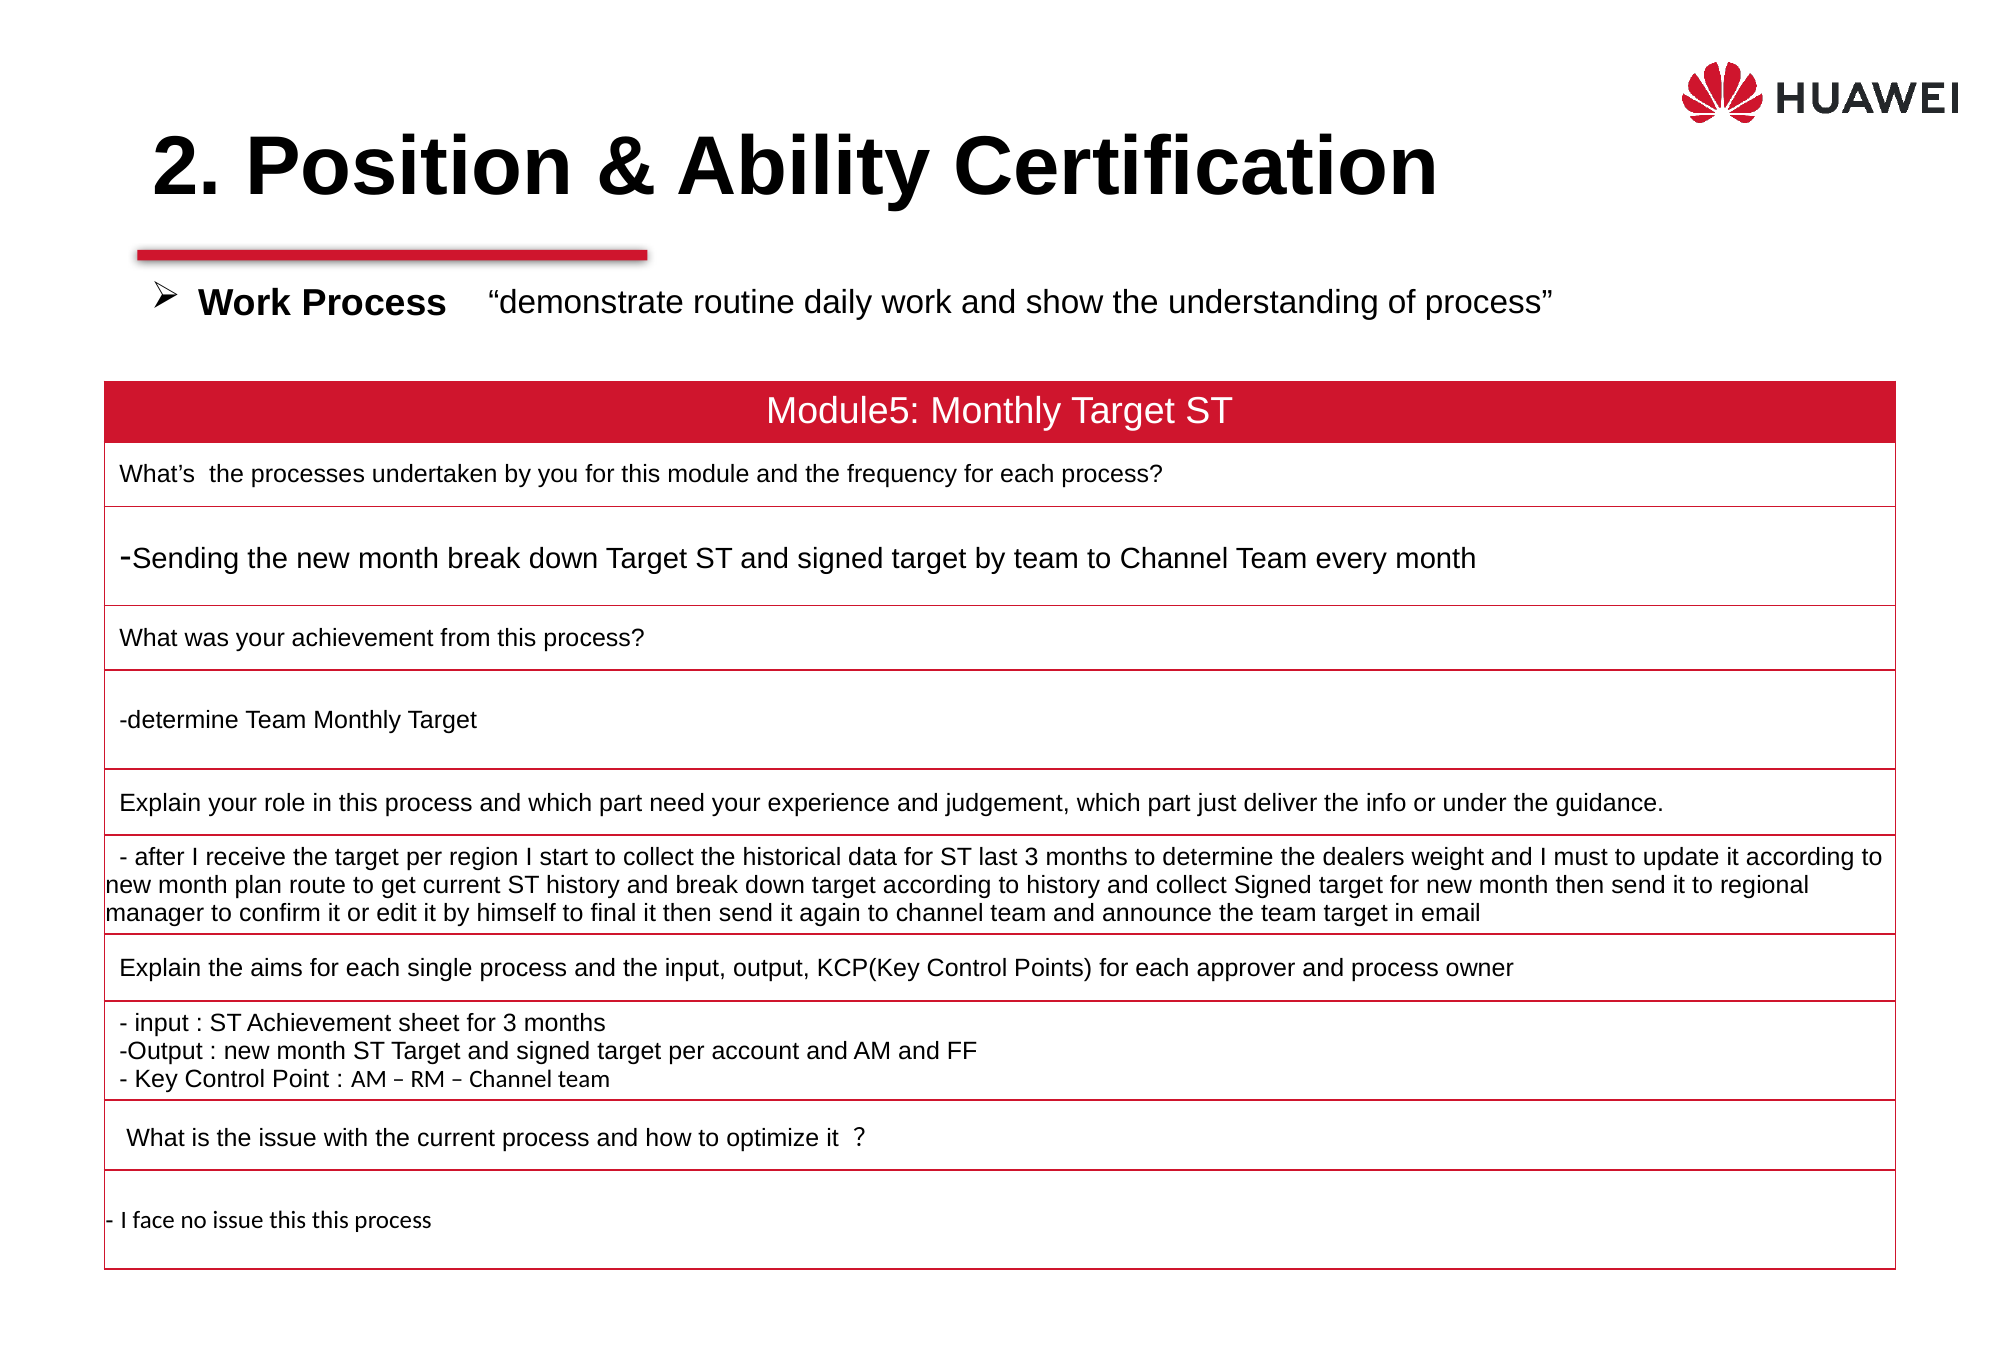

# 2. Position & Ability Certification
Work Process
“demonstrate routine daily work and show the understanding of process”
| Module5: Monthly Target ST |
| --- |
| What’s the processes undertaken by you for this module and the frequency for each process? |
| -Sending the new month break down Target ST and signed target by team to Channel Team every month |
| What was your achievement from this process? |
| -determine Team Monthly Target |
| Explain your role in this process and which part need your experience and judgement, which part just deliver the info or under the guidance. |
| - after I receive the target per region I start to collect the historical data for ST last 3 months to determine the dealers weight and I must to update it according to new month plan route to get current ST history and break down target according to history and collect Signed target for new month then send it to regional manager to confirm it or edit it by himself to final it then send it again to channel team and announce the team target in email |
| Explain the aims for each single process and the input, output, KCP(Key Control Points) for each approver and process owner |
| - input : ST Achievement sheet for 3 months -Output : new month ST Target and signed target per account and AM and FF - Key Control Point : AM – RM – Channel team |
| What is the issue with the current process and how to optimize it ？ |
| - I face no issue this this process |